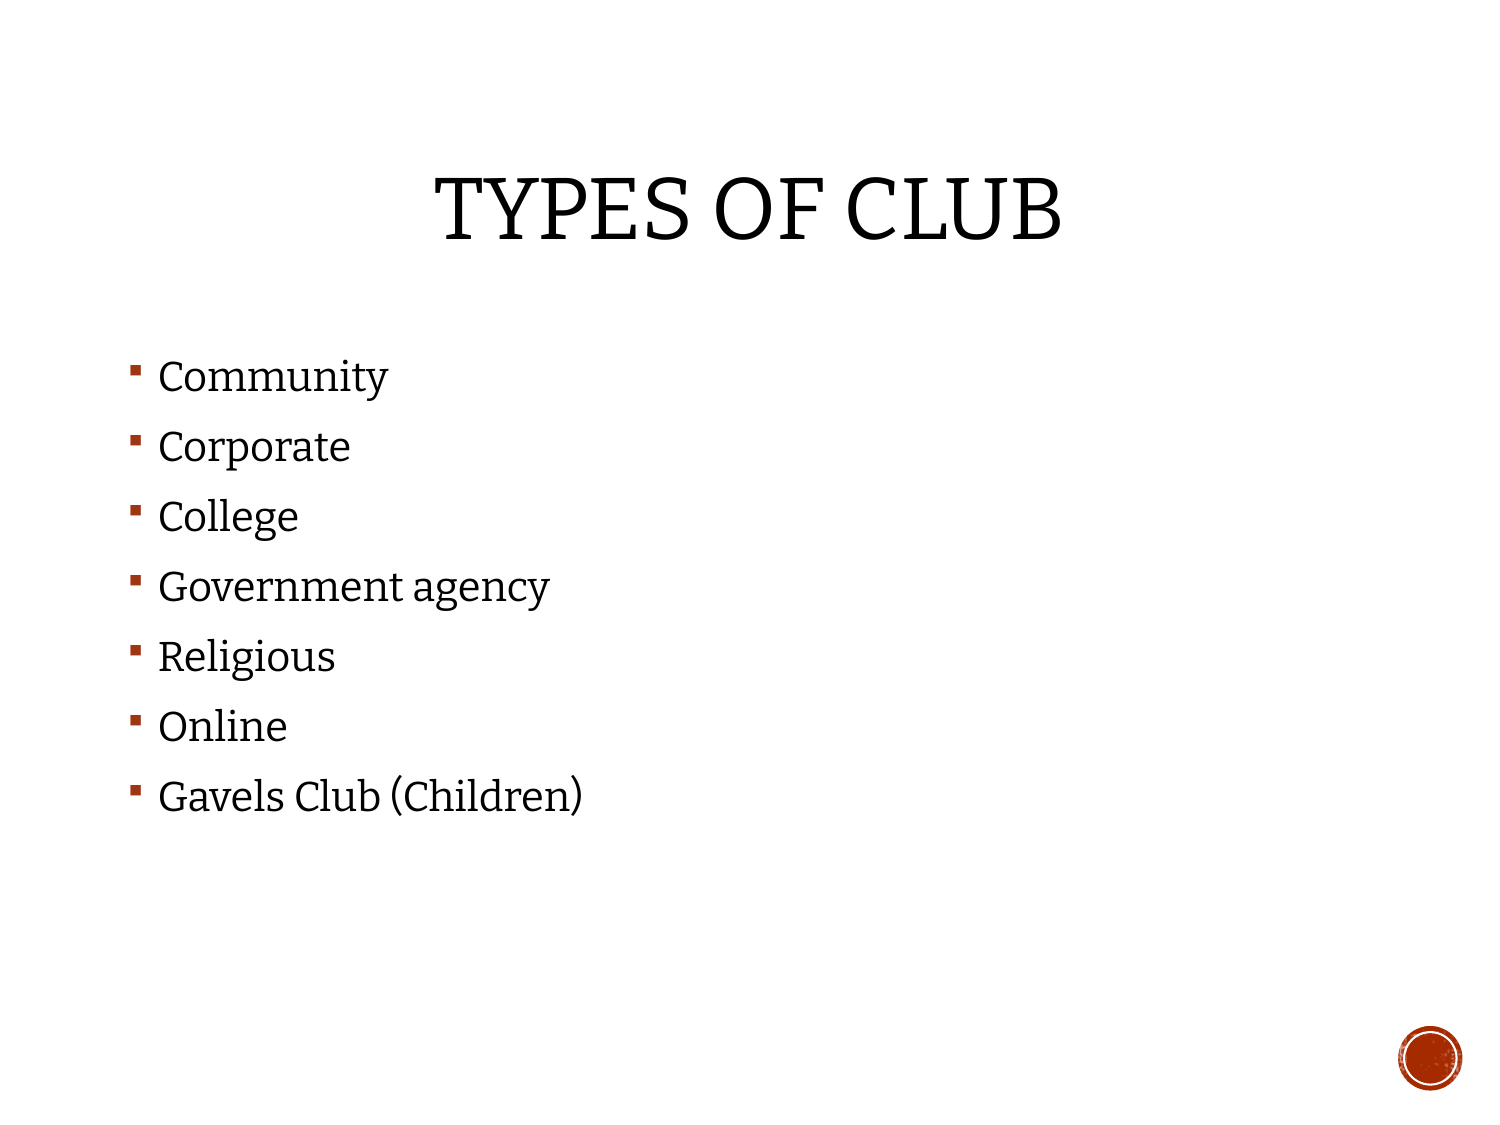

# Types of Club
Community
Corporate
College
Government agency
Religious
Online
Gavels Club (Children)